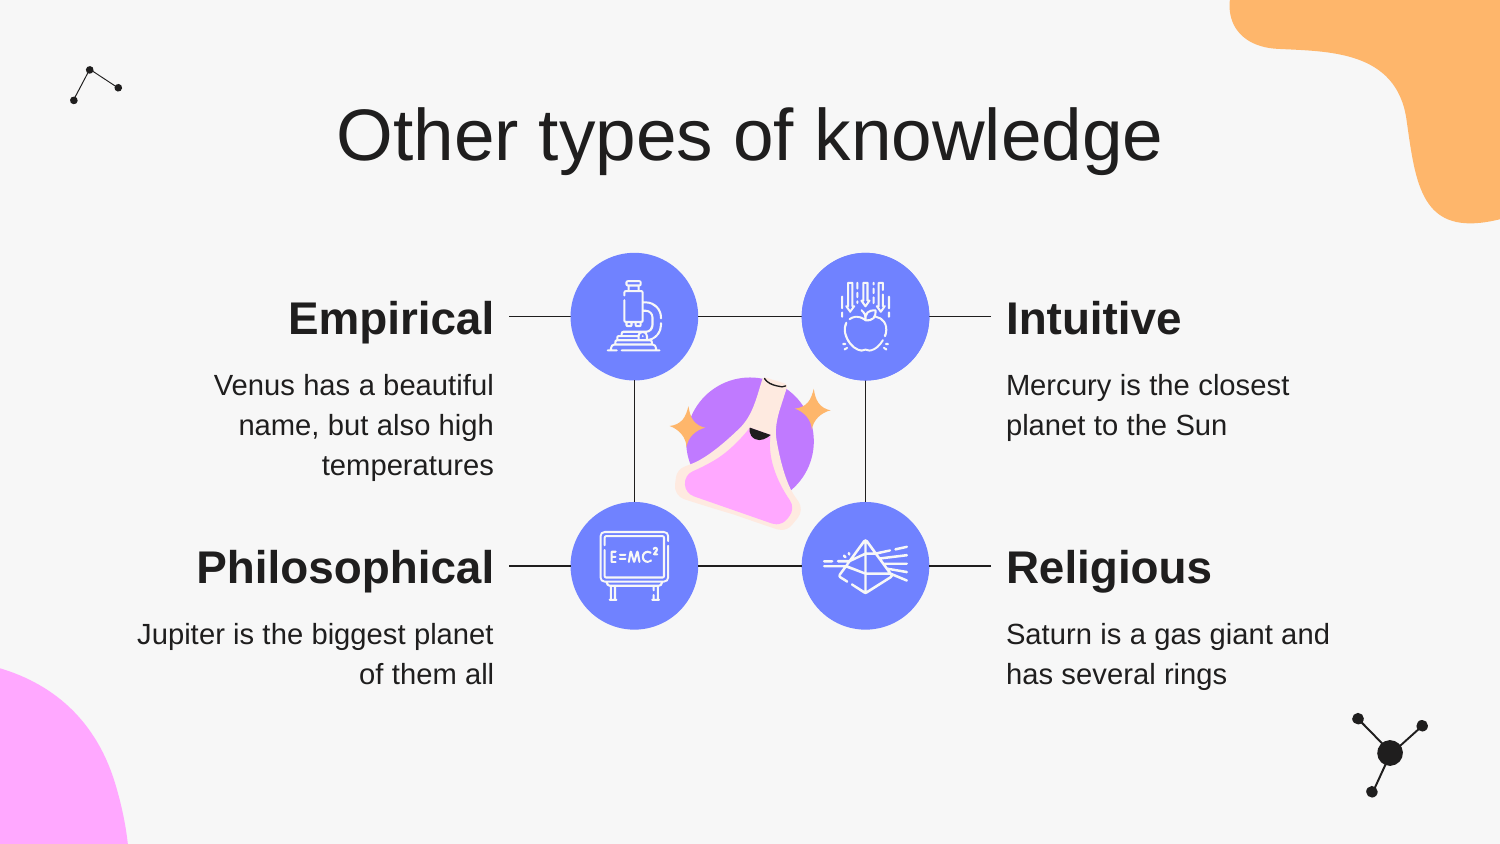

# Other types of knowledge

Empirical
Intuitive

Venus has a beautiful name, but also high temperatures
Mercury is the closest planet to the Sun

Philosophical
Religious

Jupiter is the biggest planet of them all
Saturn is a gas giant and has several rings